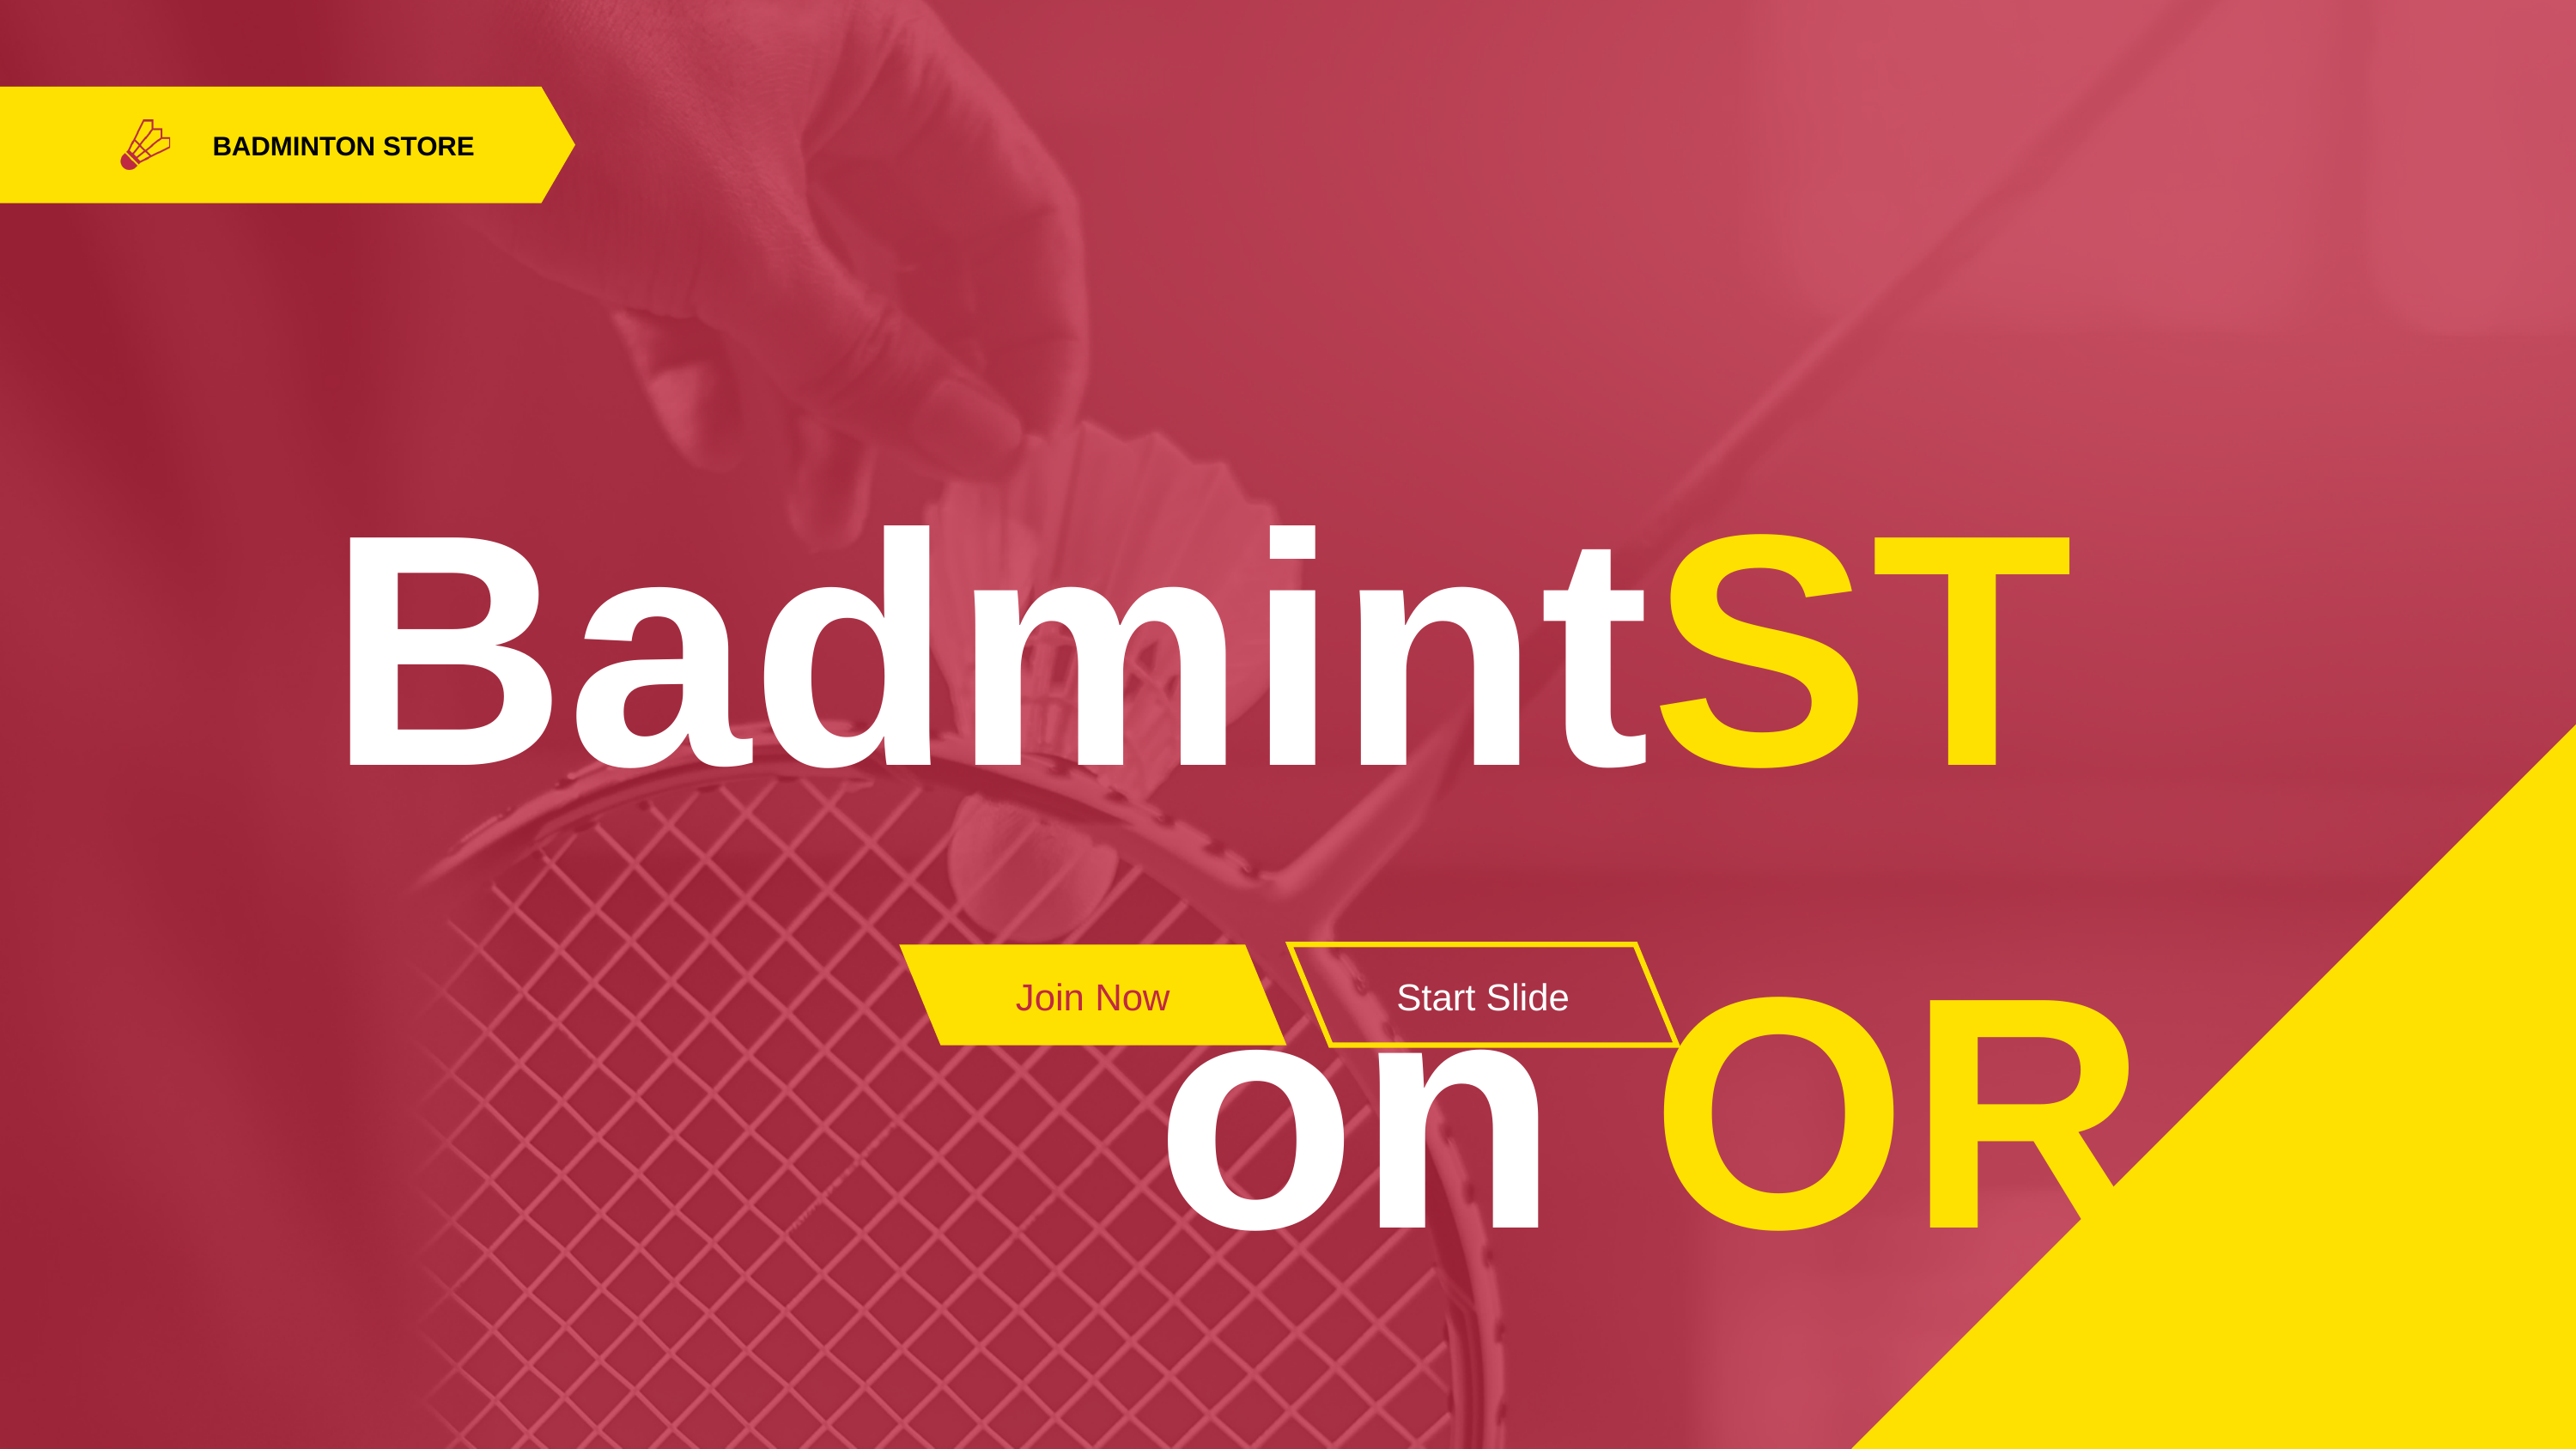

BADMINTON STORE
Badminton
STORE

Join Now
Start Slide